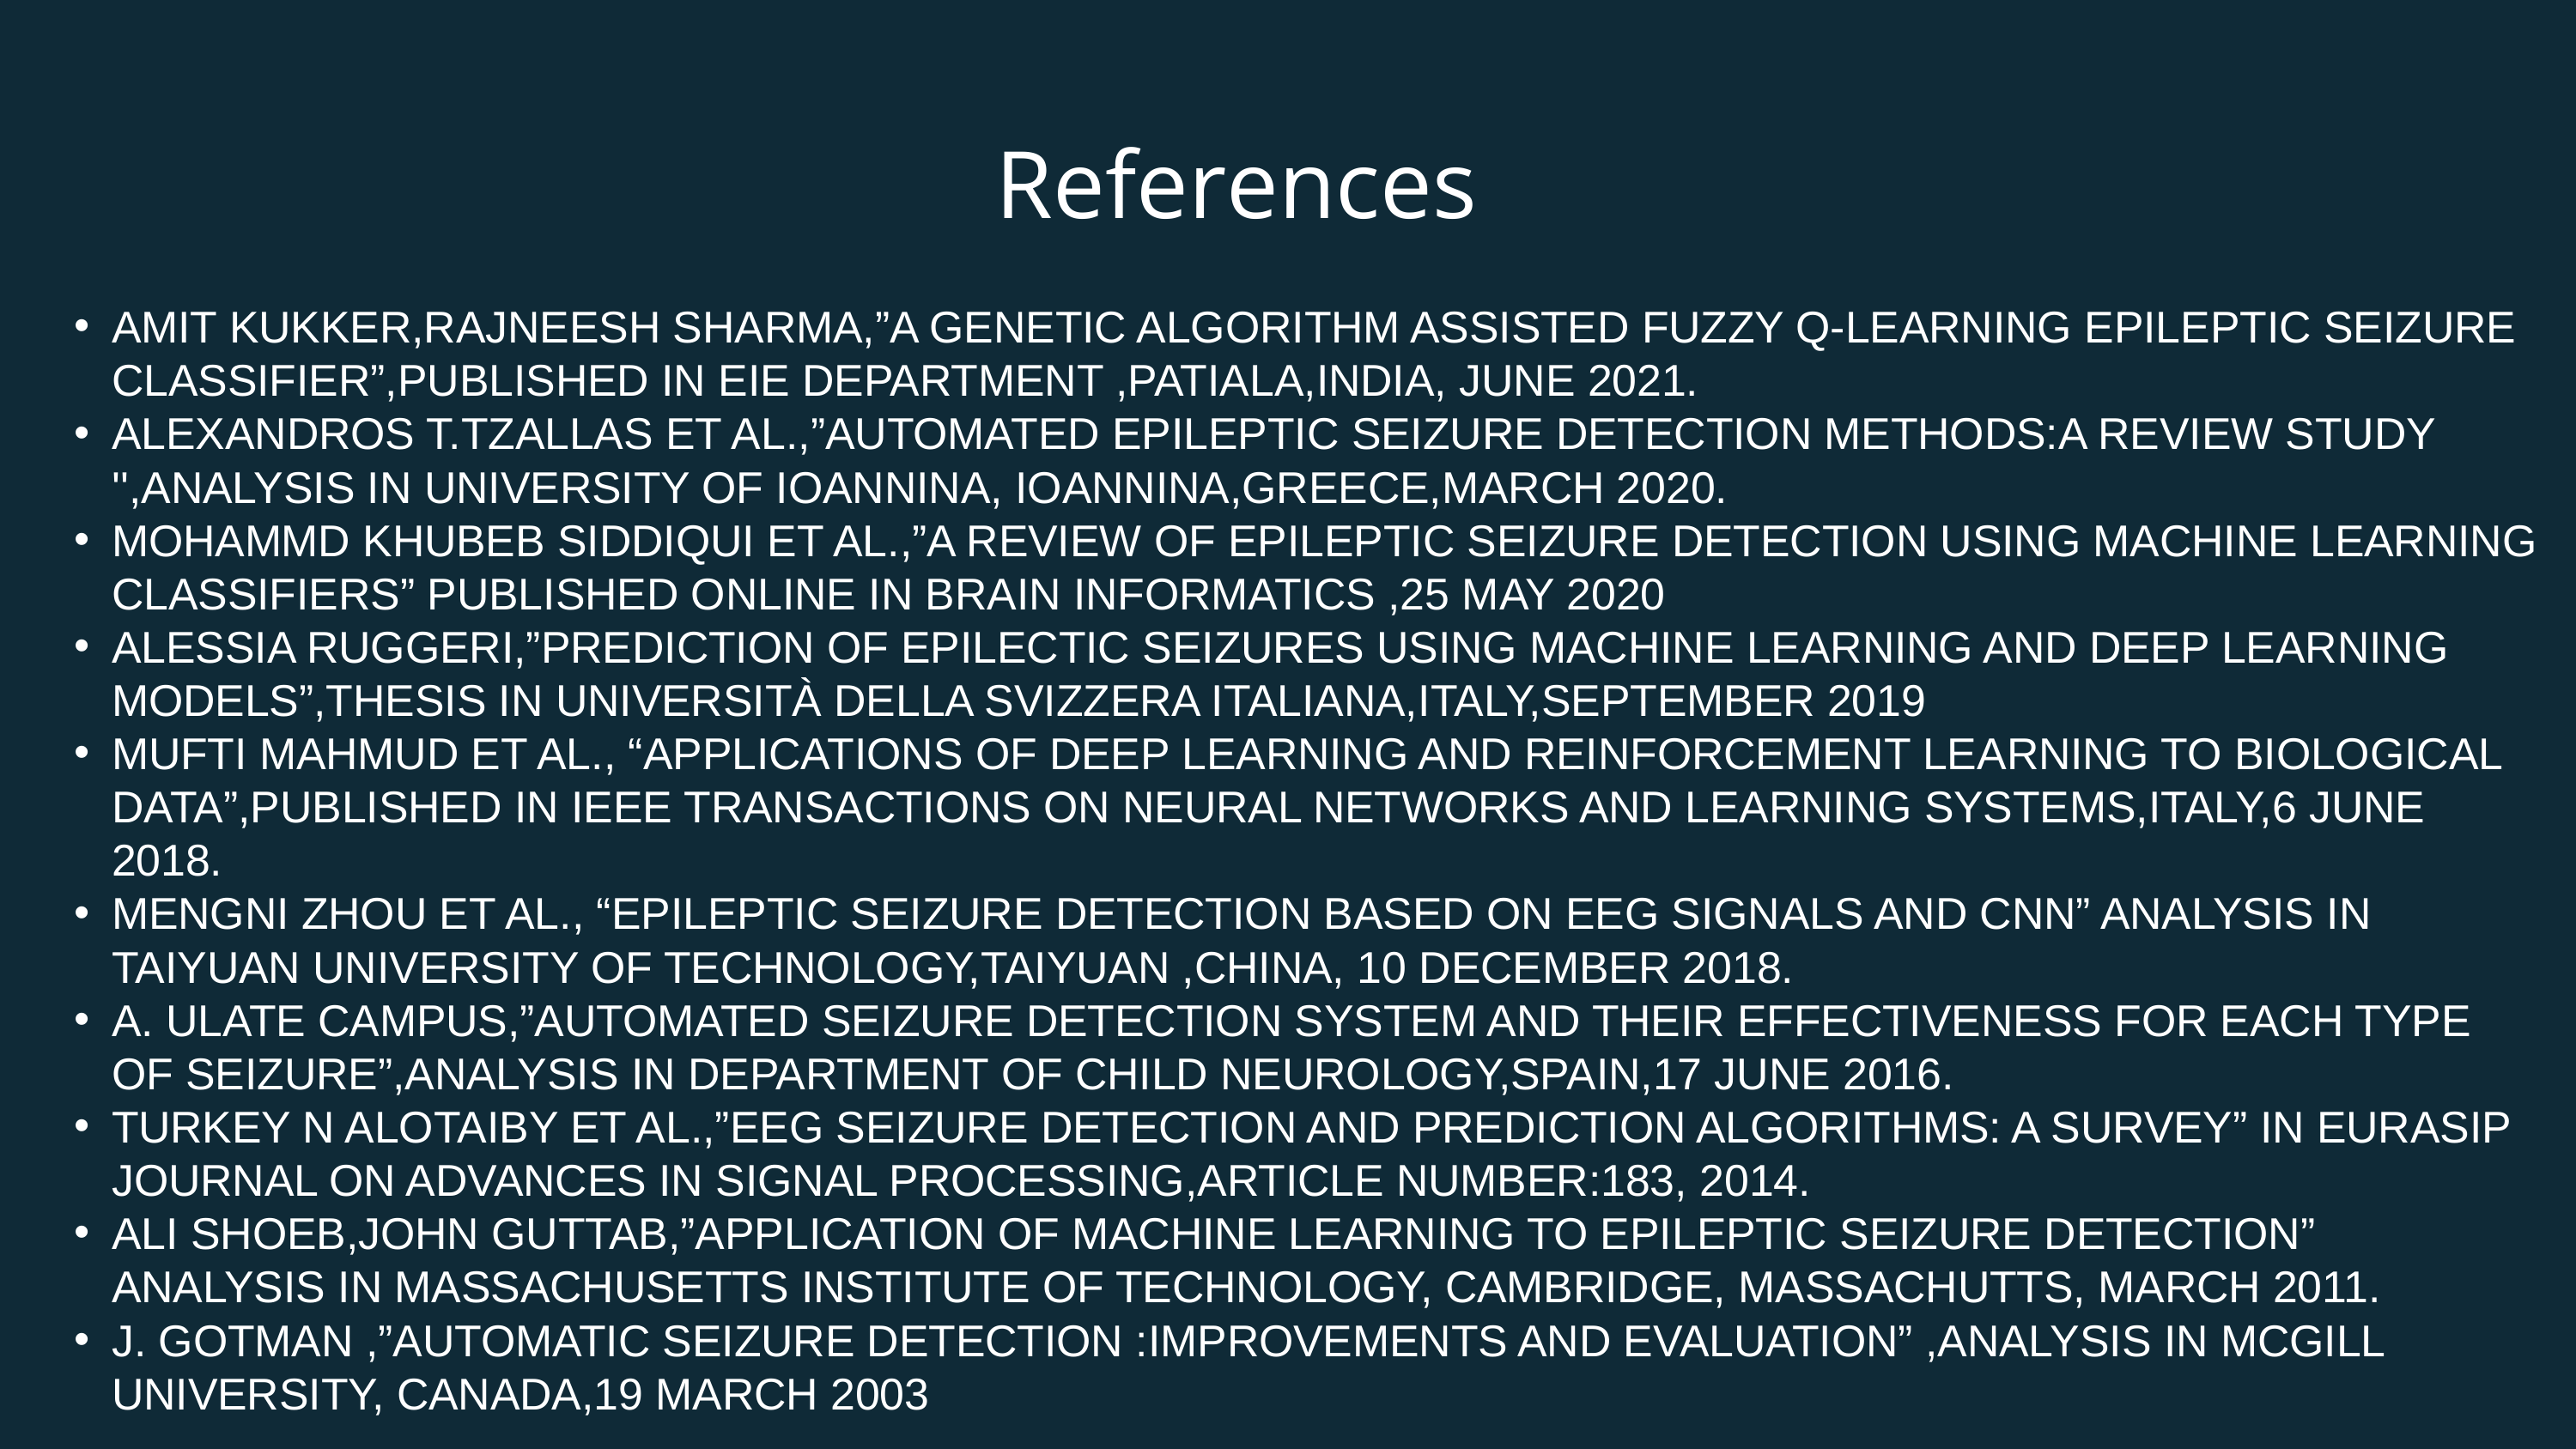

References
AMIT KUKKER,RAJNEESH SHARMA,”A GENETIC ALGORITHM ASSISTED FUZZY Q-LEARNING EPILEPTIC SEIZURE CLASSIFIER”,PUBLISHED IN EIE DEPARTMENT ,PATIALA,INDIA, JUNE 2021.
ALEXANDROS T.TZALLAS ET AL.,”AUTOMATED EPILEPTIC SEIZURE DETECTION METHODS:A REVIEW STUDY '',ANALYSIS IN UNIVERSITY OF IOANNINA, IOANNINA,GREECE,MARCH 2020.
MOHAMMD KHUBEB SIDDIQUI ET AL.,”A REVIEW OF EPILEPTIC SEIZURE DETECTION USING MACHINE LEARNING CLASSIFIERS” PUBLISHED ONLINE IN BRAIN INFORMATICS ,25 MAY 2020
ALESSIA RUGGERI,”PREDICTION OF EPILECTIC SEIZURES USING MACHINE LEARNING AND DEEP LEARNING MODELS”,THESIS IN UNIVERSITÀ DELLA SVIZZERA ITALIANA,ITALY,SEPTEMBER 2019
MUFTI MAHMUD ET AL., “APPLICATIONS OF DEEP LEARNING AND REINFORCEMENT LEARNING TO BIOLOGICAL DATA”,PUBLISHED IN IEEE TRANSACTIONS ON NEURAL NETWORKS AND LEARNING SYSTEMS,ITALY,6 JUNE 2018.
MENGNI ZHOU ET AL., “EPILEPTIC SEIZURE DETECTION BASED ON EEG SIGNALS AND CNN” ANALYSIS IN TAIYUAN UNIVERSITY OF TECHNOLOGY,TAIYUAN ,CHINA, 10 DECEMBER 2018.
A. ULATE CAMPUS,”AUTOMATED SEIZURE DETECTION SYSTEM AND THEIR EFFECTIVENESS FOR EACH TYPE OF SEIZURE”,ANALYSIS IN DEPARTMENT OF CHILD NEUROLOGY,SPAIN,17 JUNE 2016.
TURKEY N ALOTAIBY ET AL.,”EEG SEIZURE DETECTION AND PREDICTION ALGORITHMS: A SURVEY” IN EURASIP JOURNAL ON ADVANCES IN SIGNAL PROCESSING,ARTICLE NUMBER:183, 2014.
ALI SHOEB,JOHN GUTTAB,”APPLICATION OF MACHINE LEARNING TO EPILEPTIC SEIZURE DETECTION” ANALYSIS IN MASSACHUSETTS INSTITUTE OF TECHNOLOGY, CAMBRIDGE, MASSACHUTTS, MARCH 2011.
J. GOTMAN ,”AUTOMATIC SEIZURE DETECTION :IMPROVEMENTS AND EVALUATION” ,ANALYSIS IN MCGILL UNIVERSITY, CANADA,19 MARCH 2003